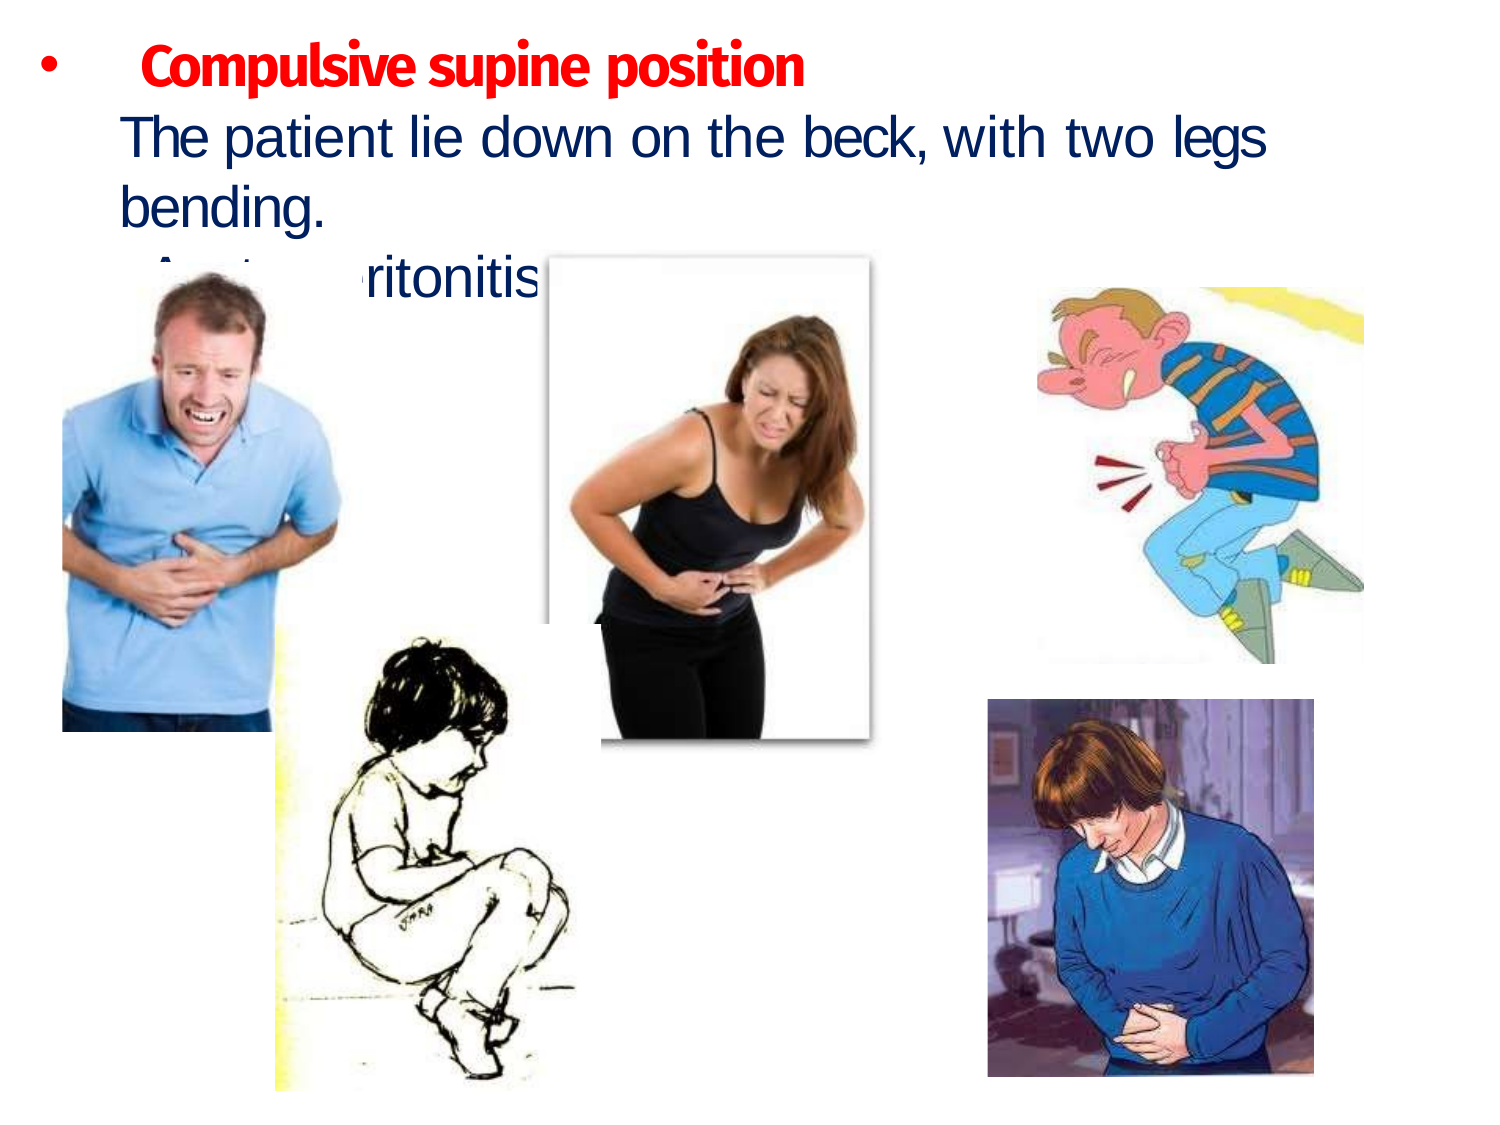

Compulsive supine position
The patient lie down on the beck, with two legs bending.
Acute peritonitis